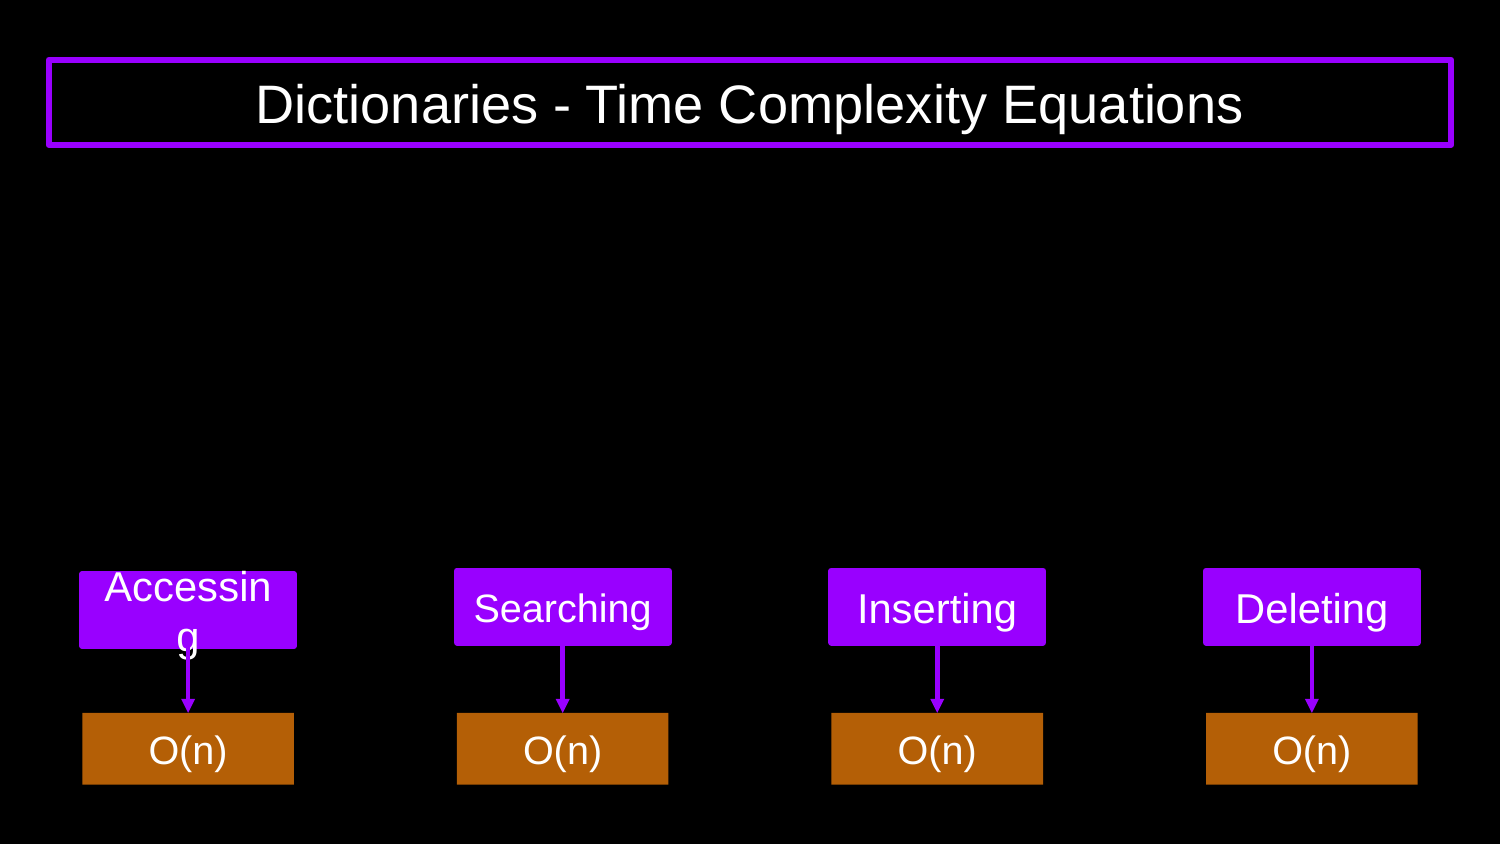

# Dictionaries - Time Complexity Equations
Searching
Inserting
Deleting
Accessing
O(n)
O(n)
O(n)
O(n)